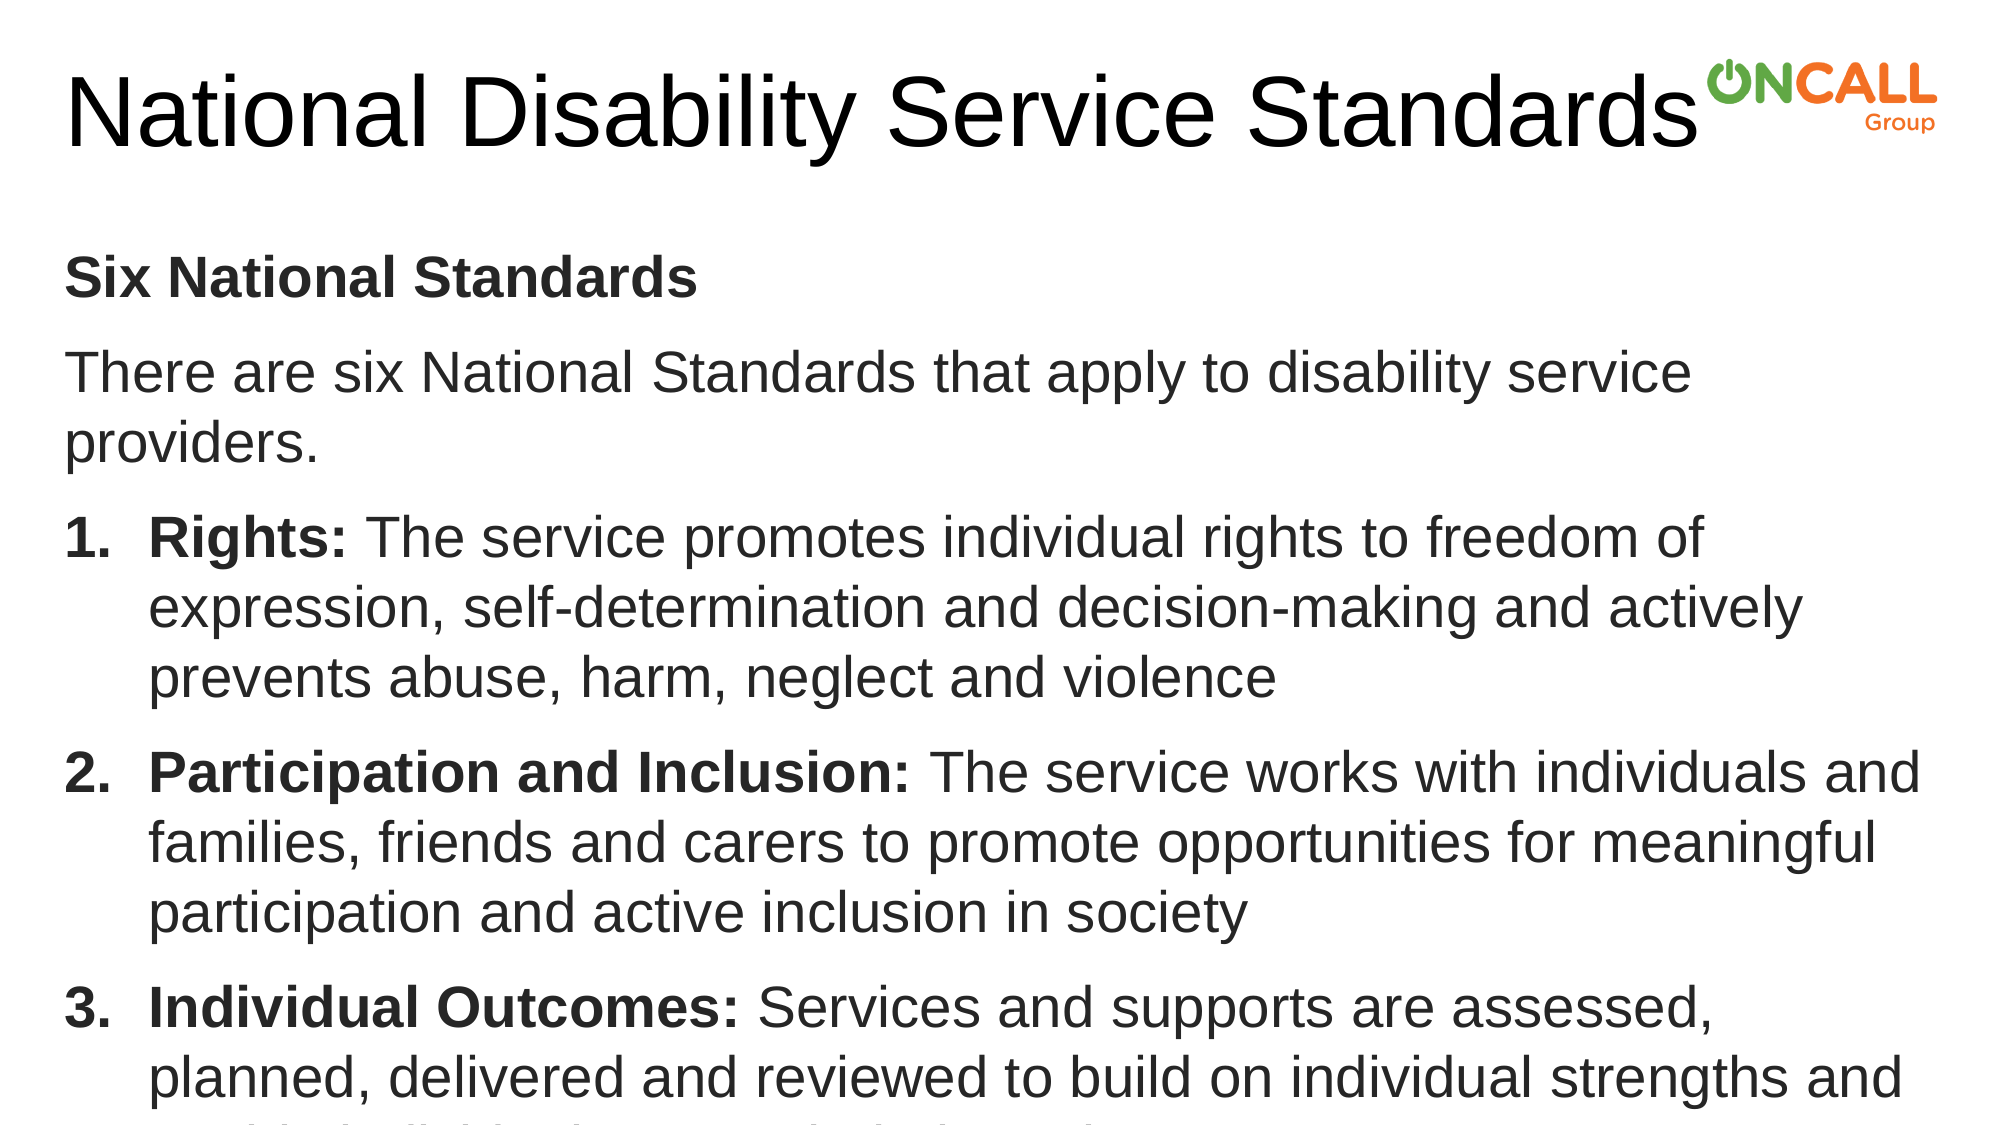

# National Disability Service Standards
Six National Standards
There are six National Standards that apply to disability service providers.
Rights: The service promotes individual rights to freedom of expression, self-determination and decision-making and actively prevents abuse, harm, neglect and violence
Participation and Inclusion: The service works with individuals and families, friends and carers to promote opportunities for meaningful participation and active inclusion in society
Individual Outcomes: Services and supports are assessed, planned, delivered and reviewed to build on individual strengths and enable individuals to reach their goals.